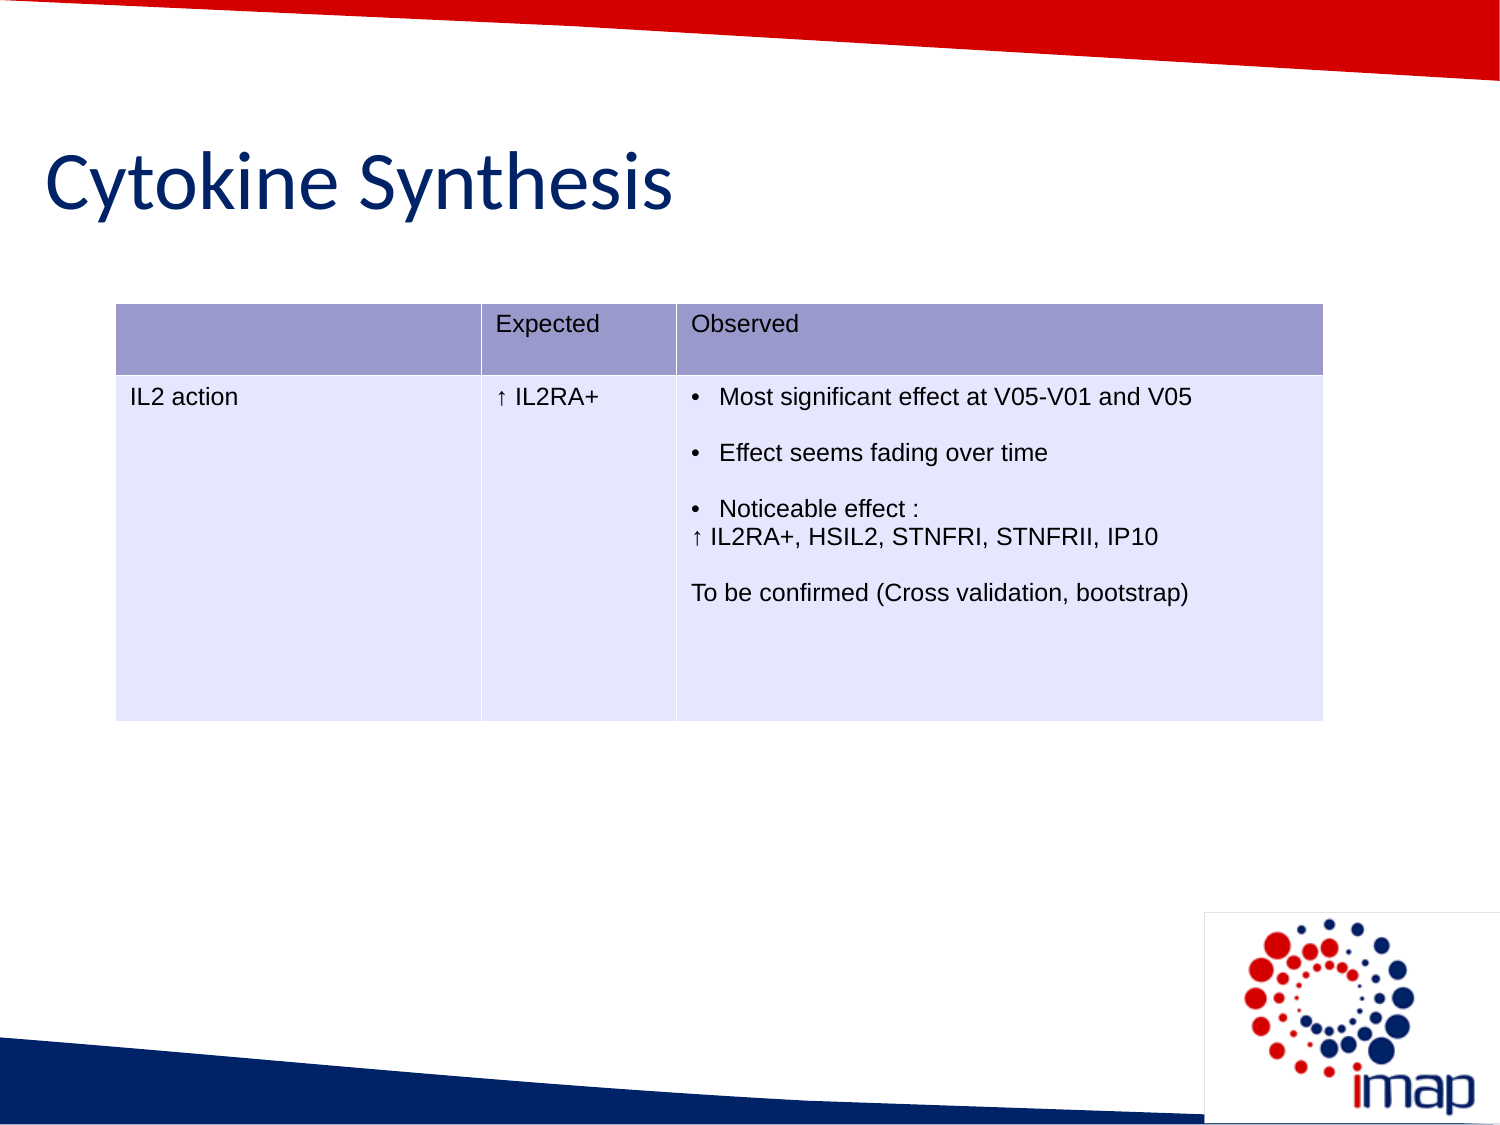

Cytokine Synthesis
|  | Expected | Observed |
| --- | --- | --- |
| IL2 action | ↑ IL2RA+ | Most significant effect at V05-V01 and V05 Effect seems fading over time Noticeable effect : ↑ IL2RA+, HSIL2, STNFRI, STNFRII, IP10 To be confirmed (Cross validation, bootstrap) |